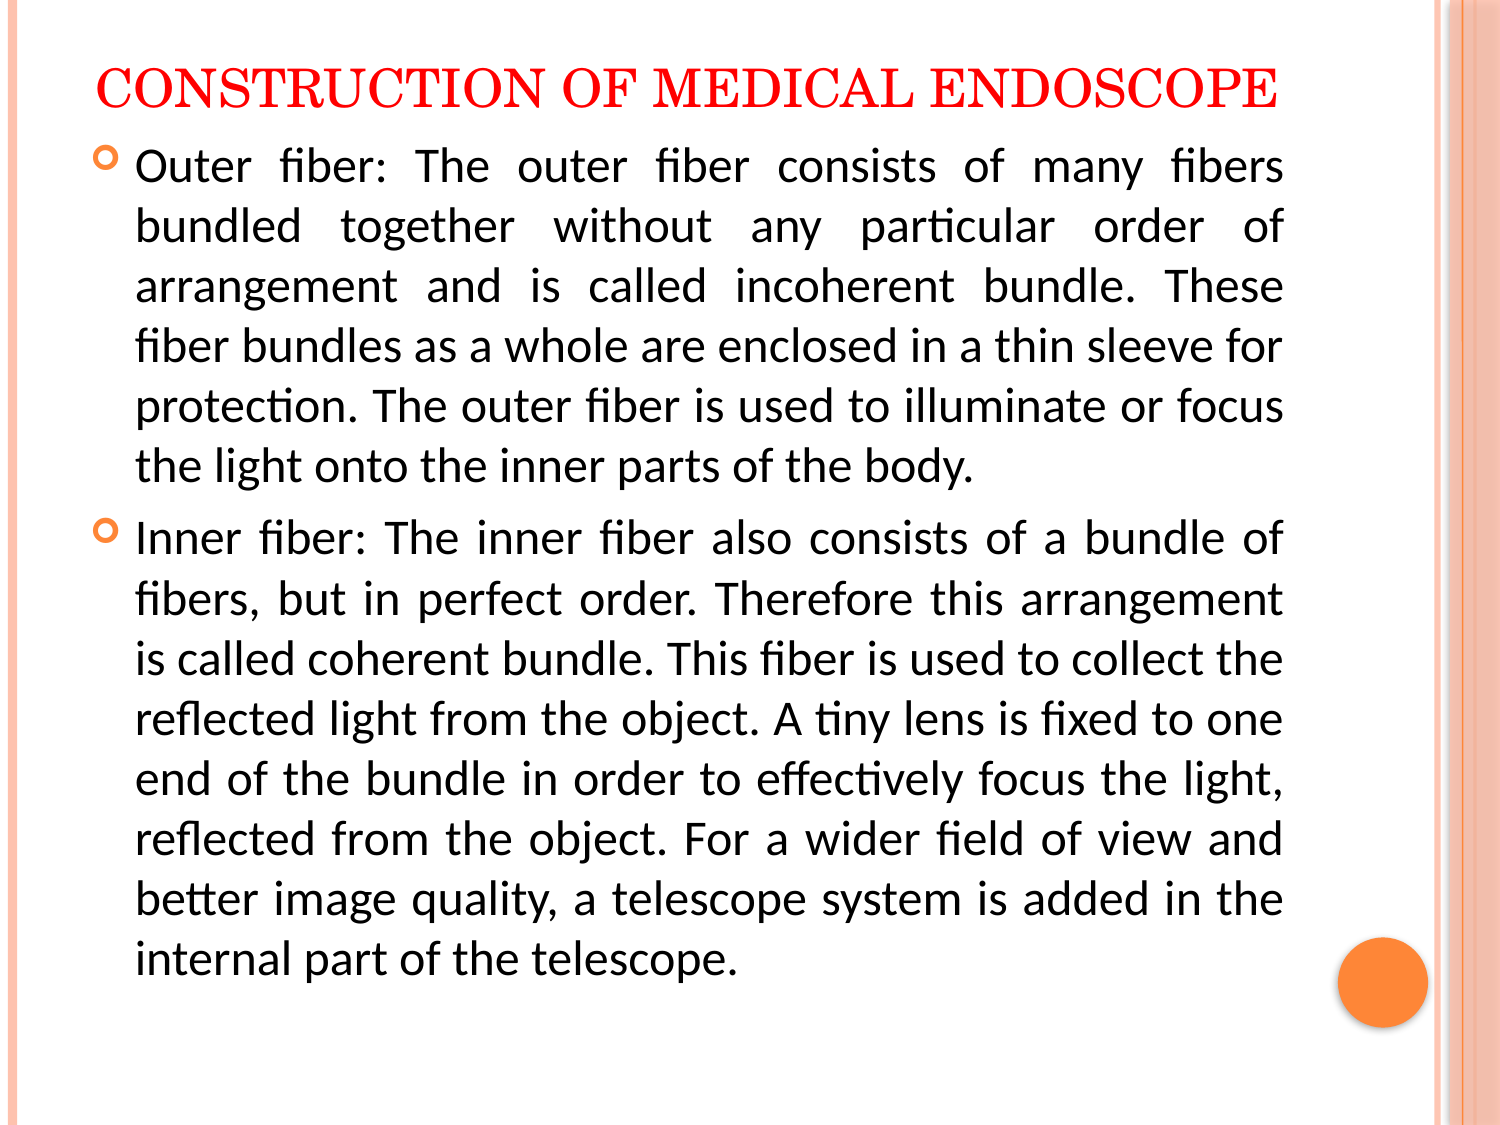

# Construction of Medical Endoscope
Outer fiber: The outer fiber consists of many fibers bundled together without any particular order of arrangement and is called incoherent bundle. These fiber bundles as a whole are enclosed in a thin sleeve for protection. The outer fiber is used to illuminate or focus the light onto the inner parts of the body.
Inner fiber: The inner fiber also consists of a bundle of fibers, but in perfect order. Therefore this arrangement is called coherent bundle. This fiber is used to collect the reflected light from the object. A tiny lens is fixed to one end of the bundle in order to effectively focus the light, reflected from the object. For a wider field of view and better image quality, a telescope system is added in the internal part of the telescope.